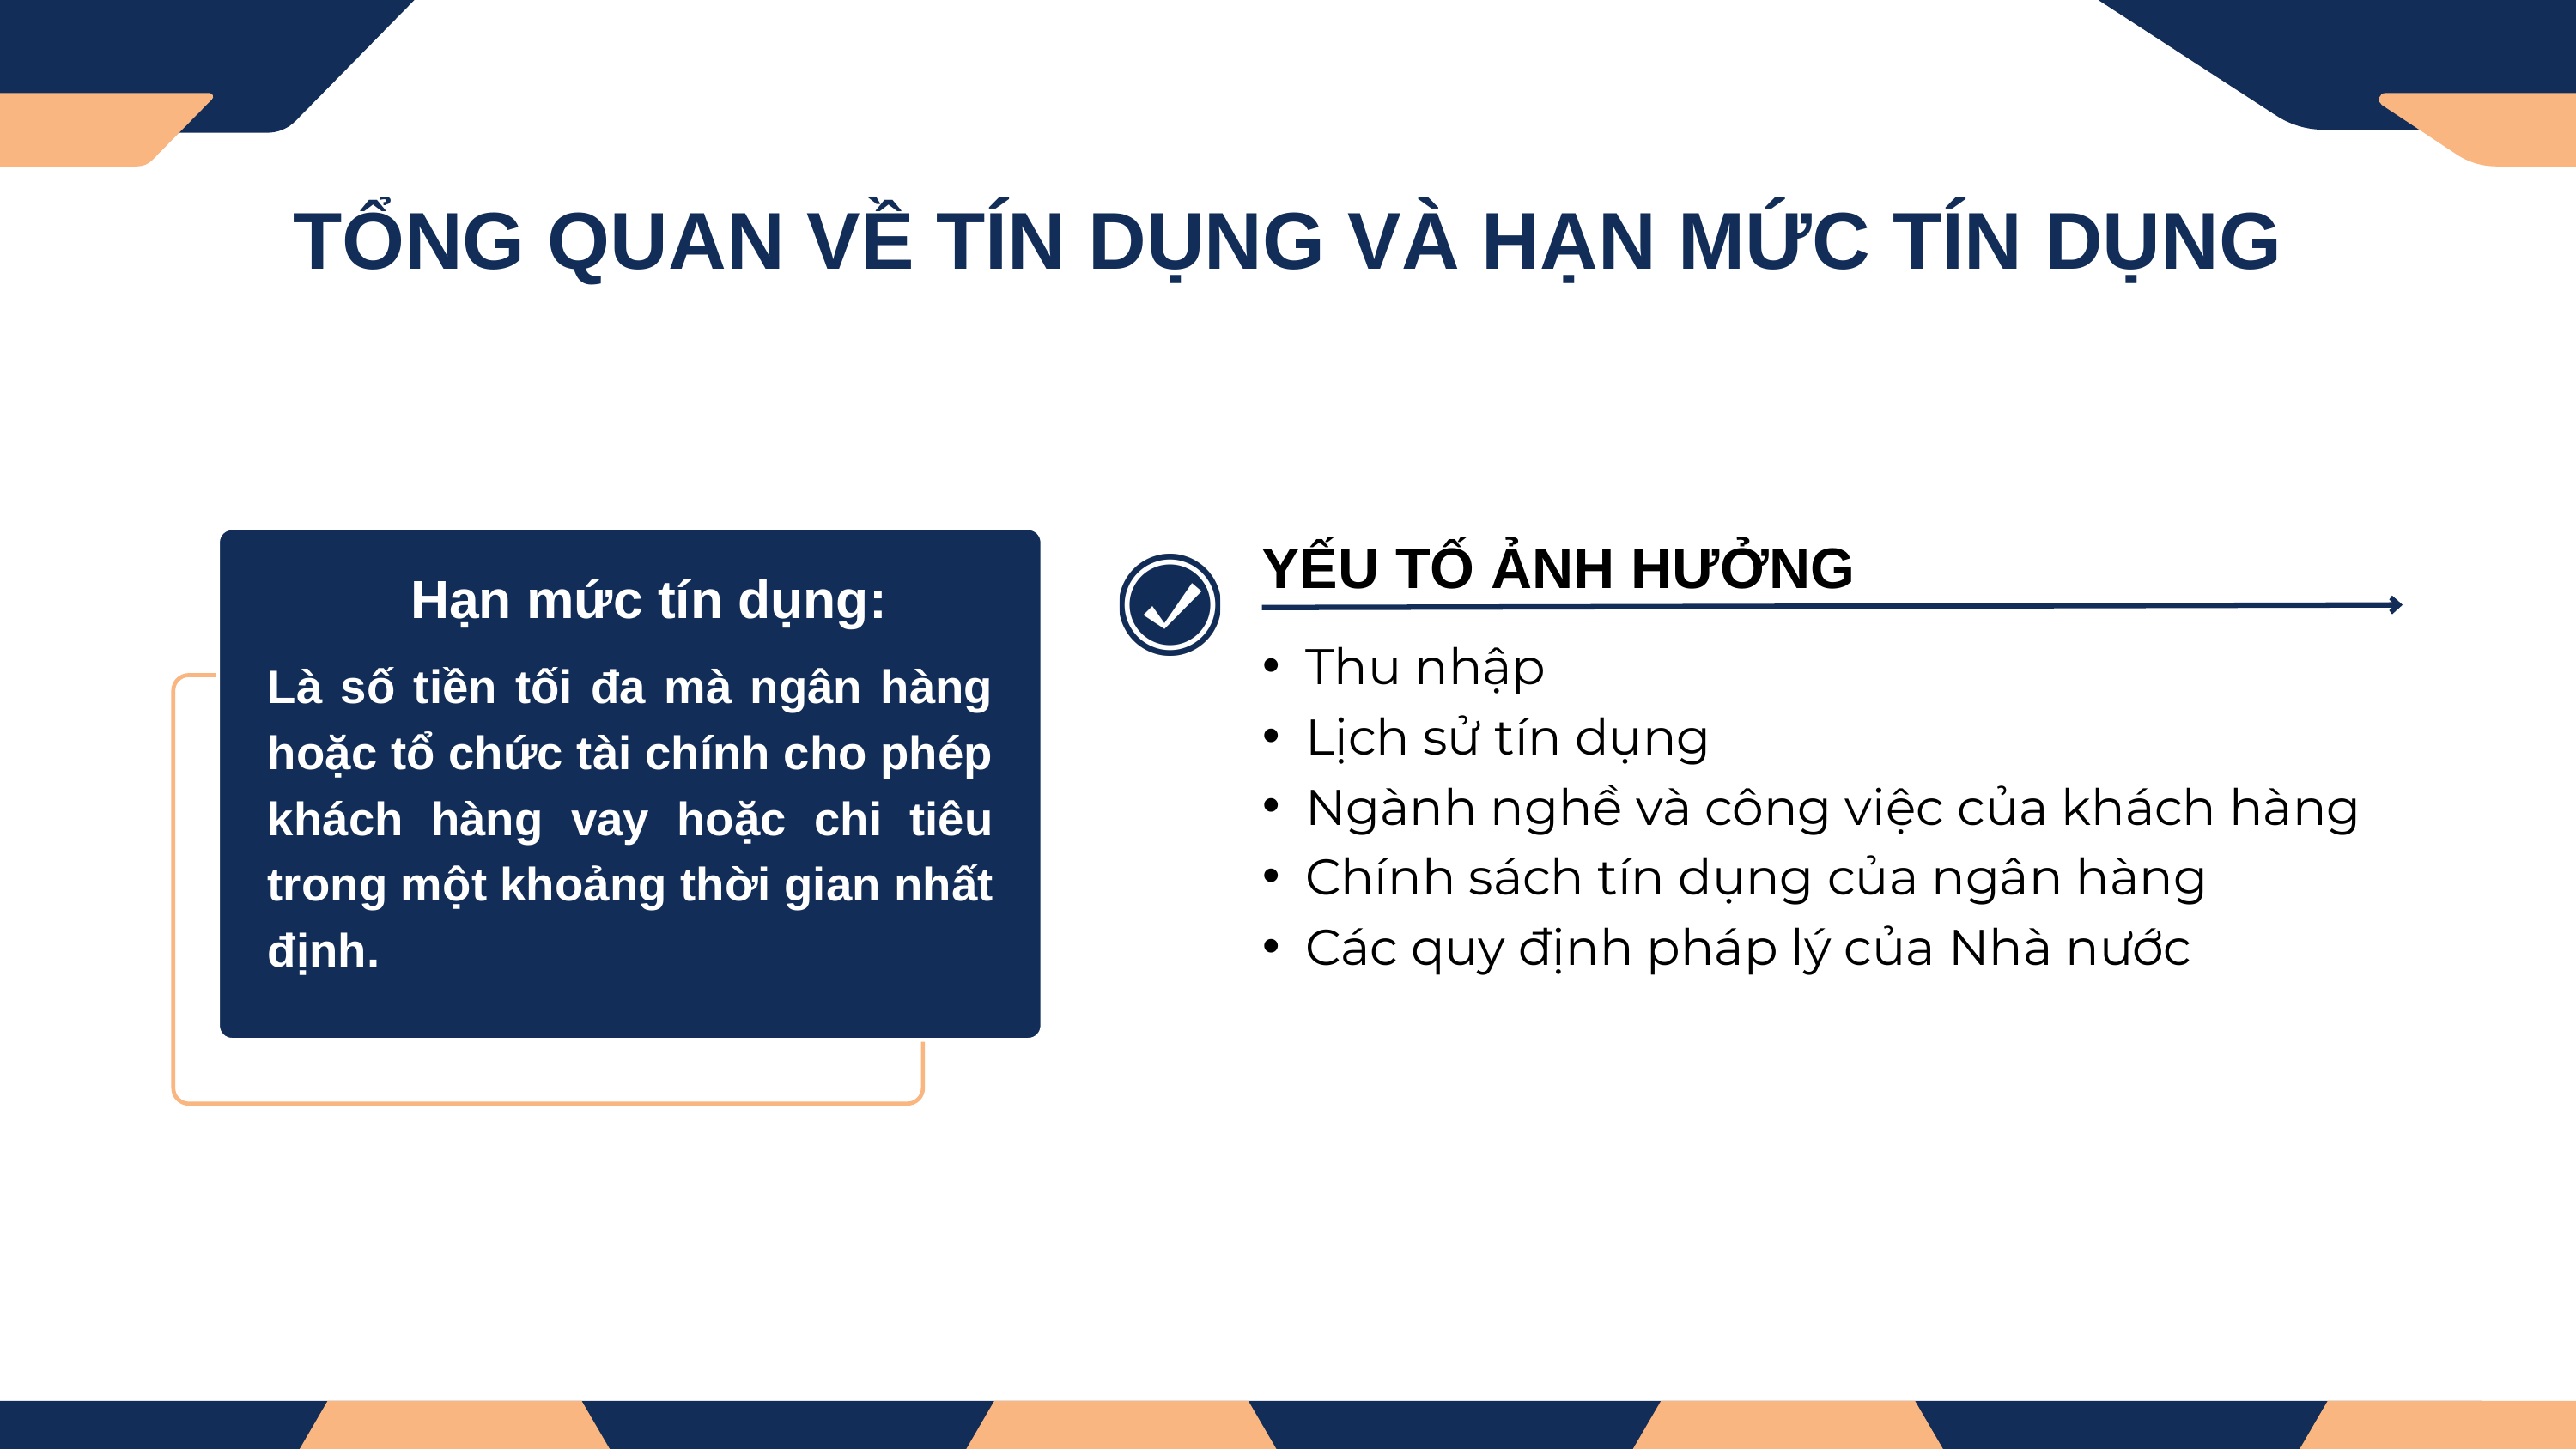

TỔNG QUAN VỀ TÍN DỤNG VÀ HẠN MỨC TÍN DỤNG
YẾU TỐ ẢNH HƯỞNG

 Hạn mức tín dụng:

Thu nhập
Lịch sử tín dụng
Ngành nghề và công việc của khách hàng
Chính sách tín dụng của ngân hàng
Các quy định pháp lý của Nhà nước
Là số tiền tối đa mà ngân hàng hoặc tổ chức tài chính cho phép khách hàng vay hoặc chi tiêu trong một khoảng thời gian nhất định.